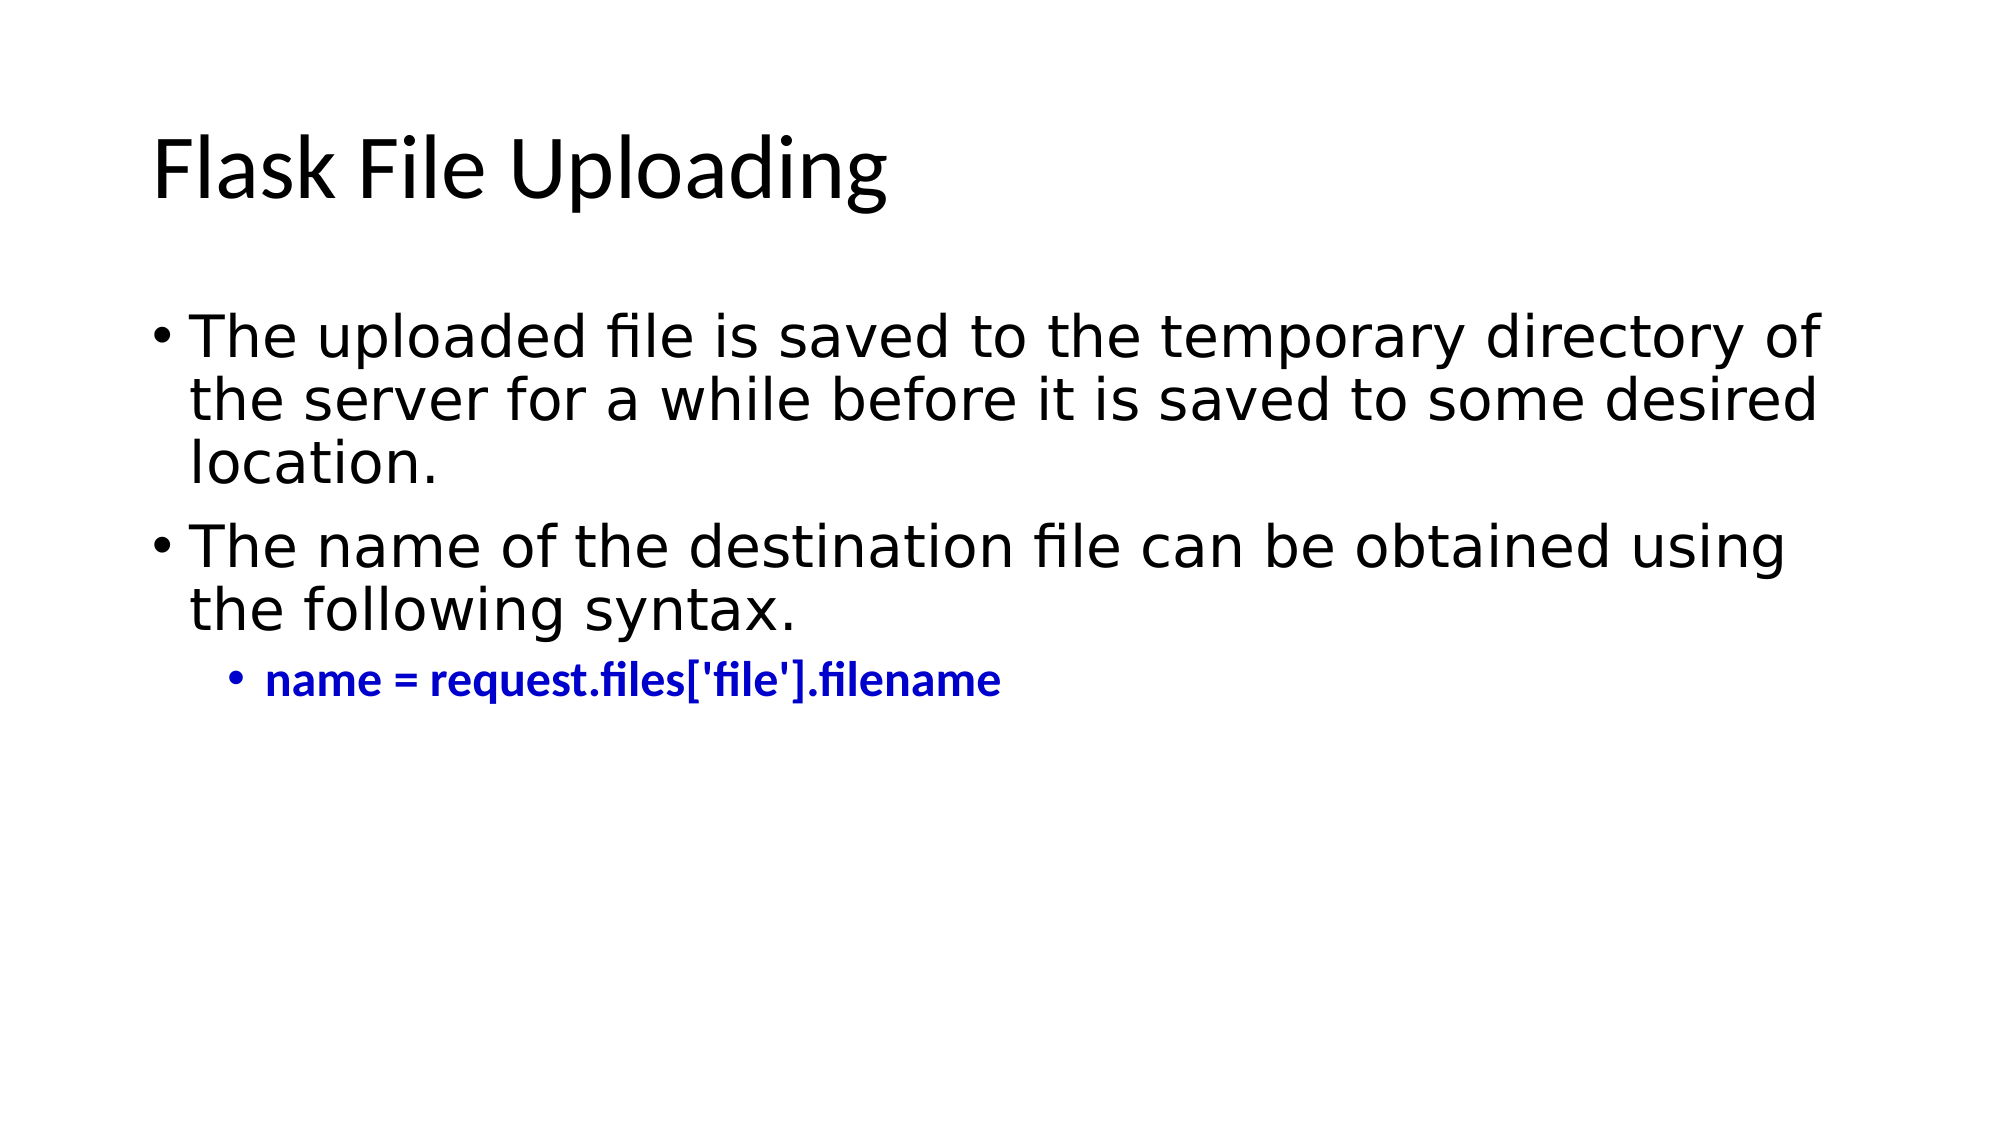

# Flask File Uploading
The uploaded file is saved to the temporary directory of the server for a while before it is saved to some desired location.
The name of the destination file can be obtained using the following syntax.
name = request.files['file'].filename